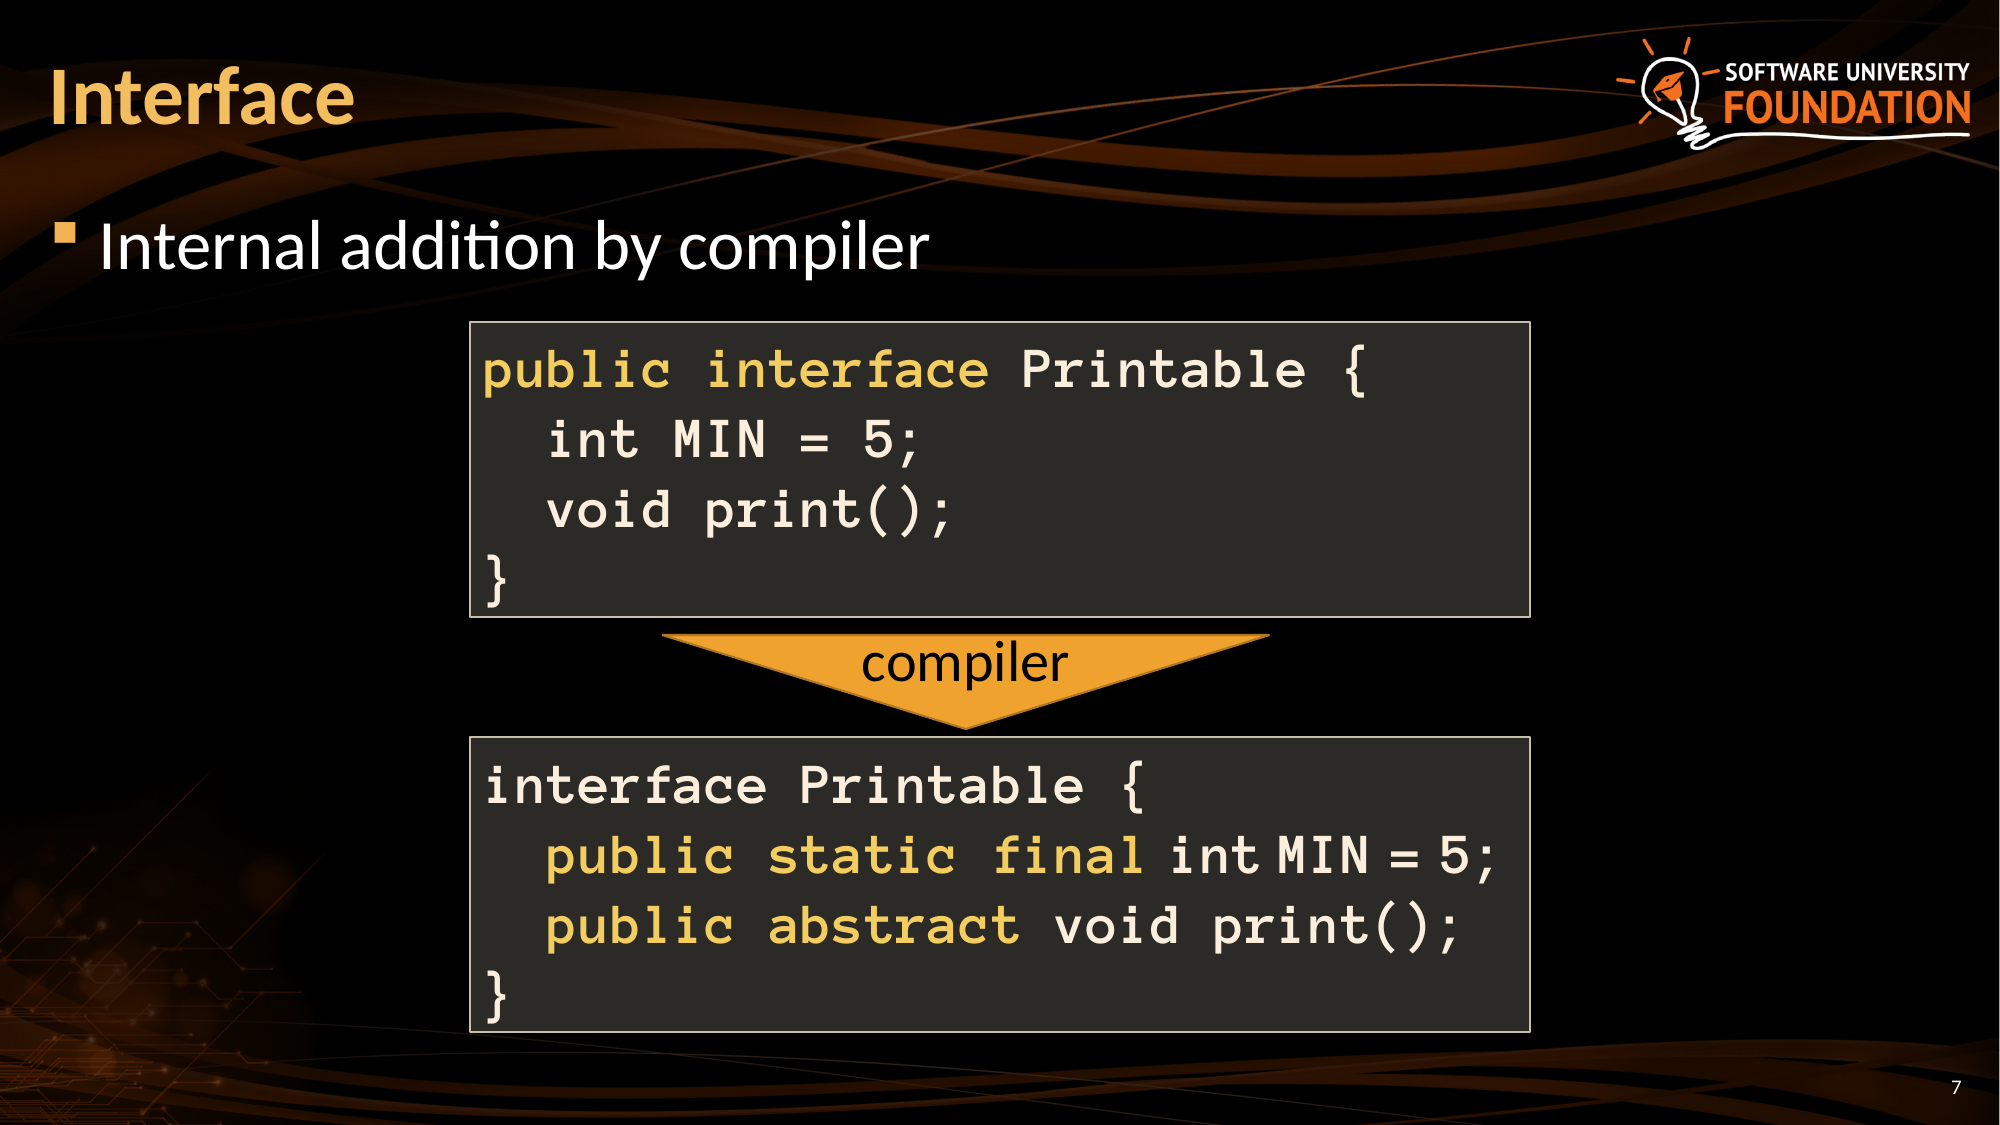

# Interface
Internal addition by compiler
public interface Printable {
  int MIN = 5;
  void print();
}
compiler
interface Printable {
  public static final int MIN = 5;
  public abstract void print();
}
7